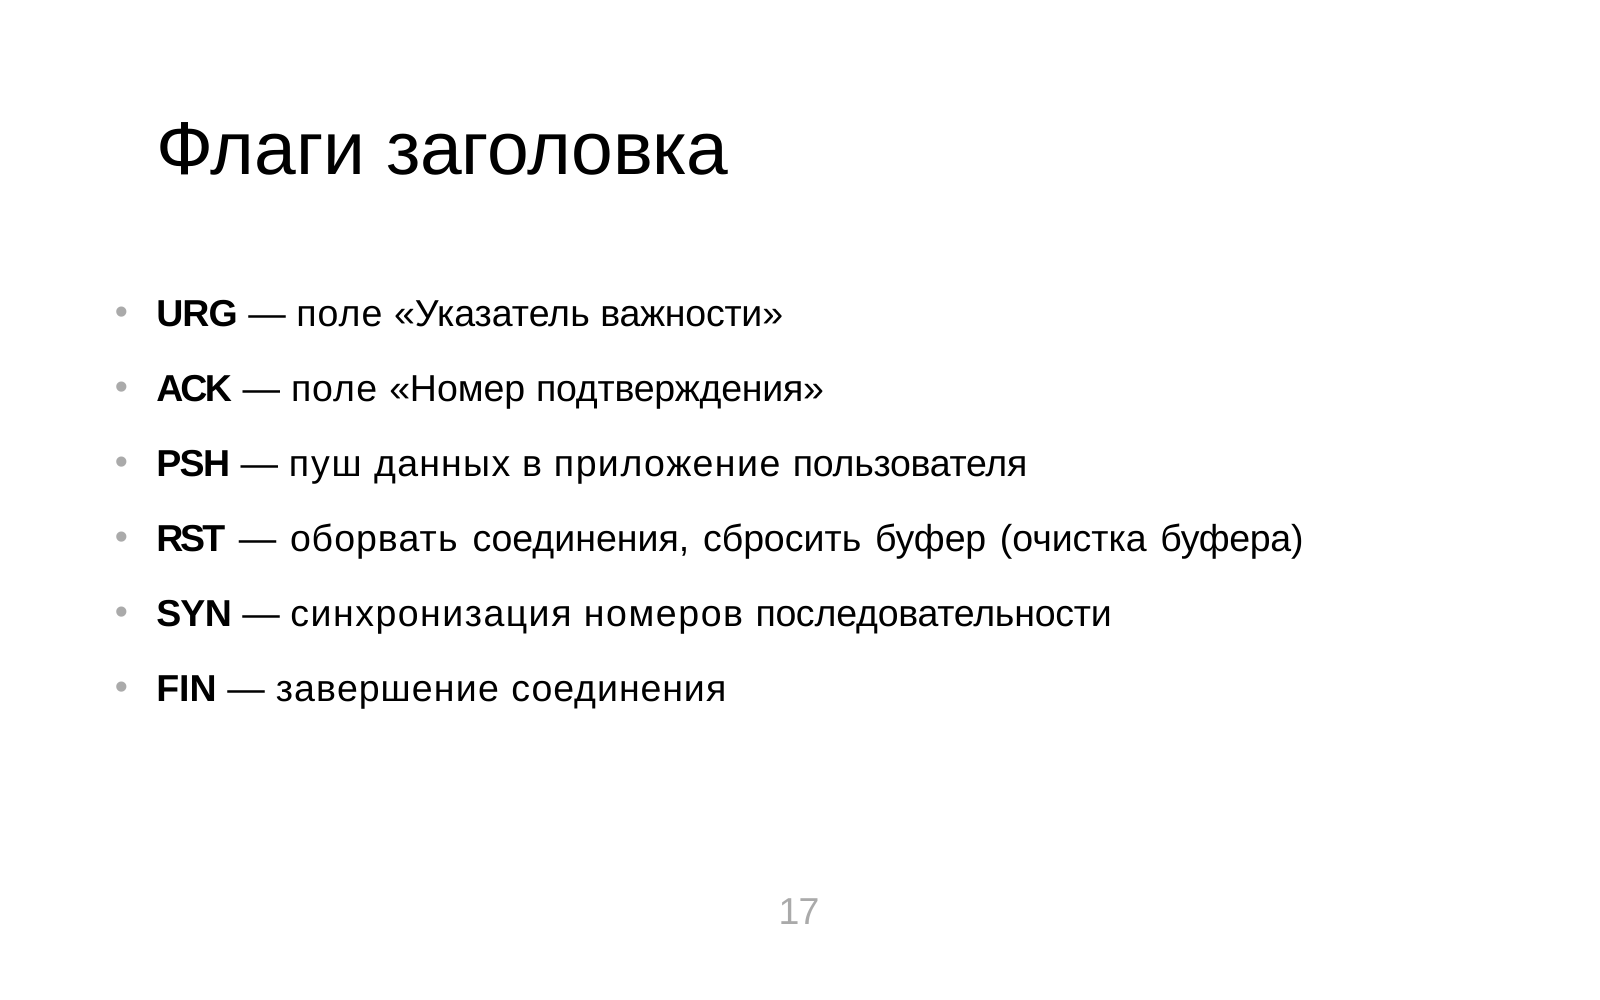

# Флаги заголовка
URG — поле «Указатель важности»
ACK — поле «Номер подтверждения»
PSH — пуш данных в приложение пользователя
RST — оборвать соединения, сбросить буфер (очистка буфера)
SYN — синхронизация номеров последовательности
FIN — завершение соединения
17